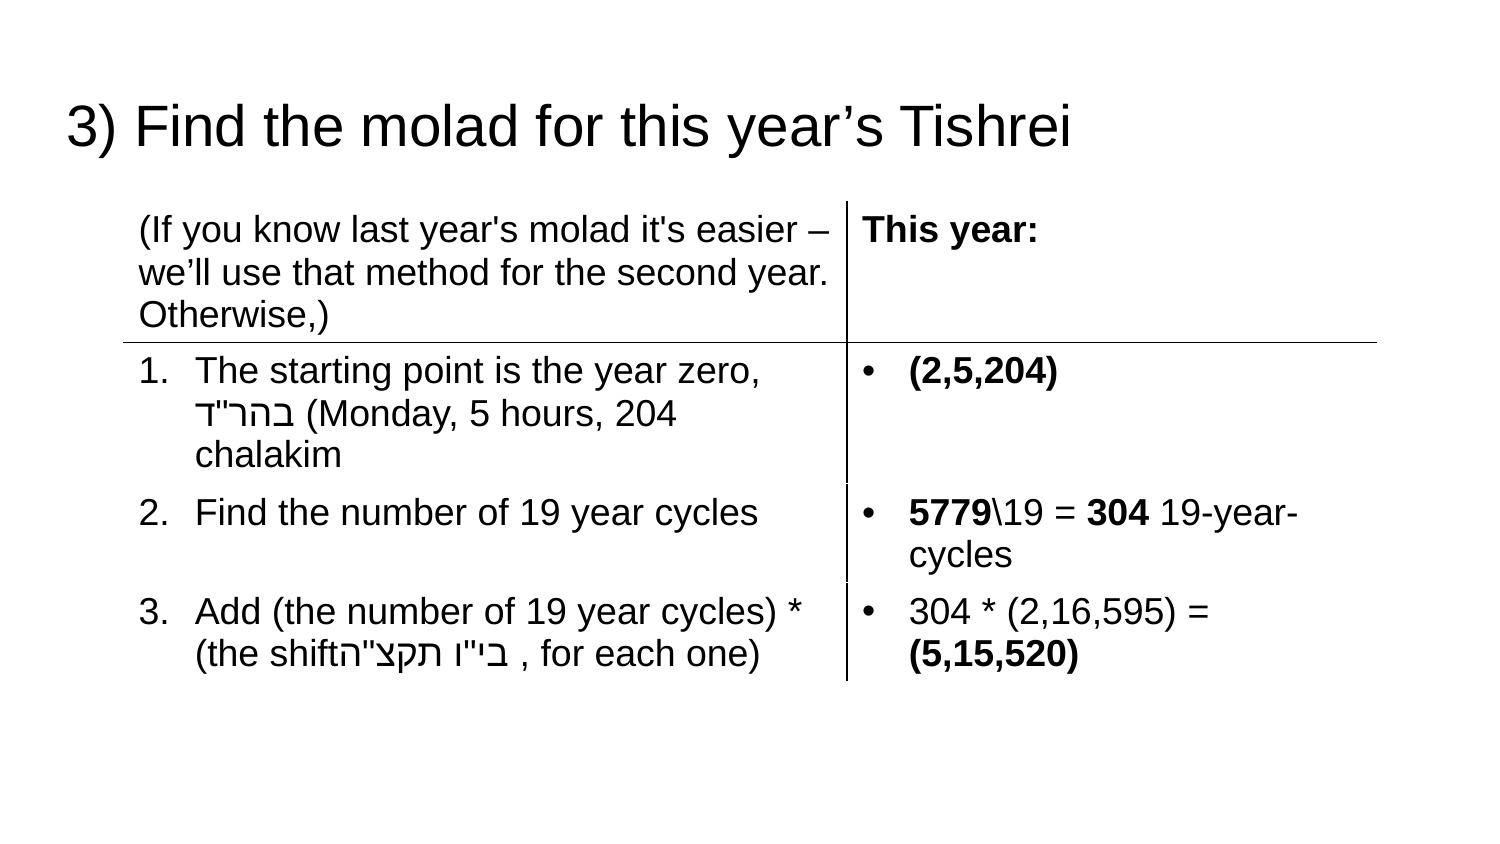

# 3) Find the molad for this year’s Tishrei
| (If you know last year's molad it's easier – we’ll use that method for the second year. Otherwise,) | This year: |
| --- | --- |
| The starting point is the year zero, בהר"ד (Monday, 5 hours, 204 chalakim | (2,5,204) |
| Find the number of 19 year cycles | 5779\19 = 304 19-year-cycles |
| Add (the number of 19 year cycles) \* (the shiftבי"ו תקצ"ה , for each one) | 304 \* (2,16,595) = (5,15,520) |